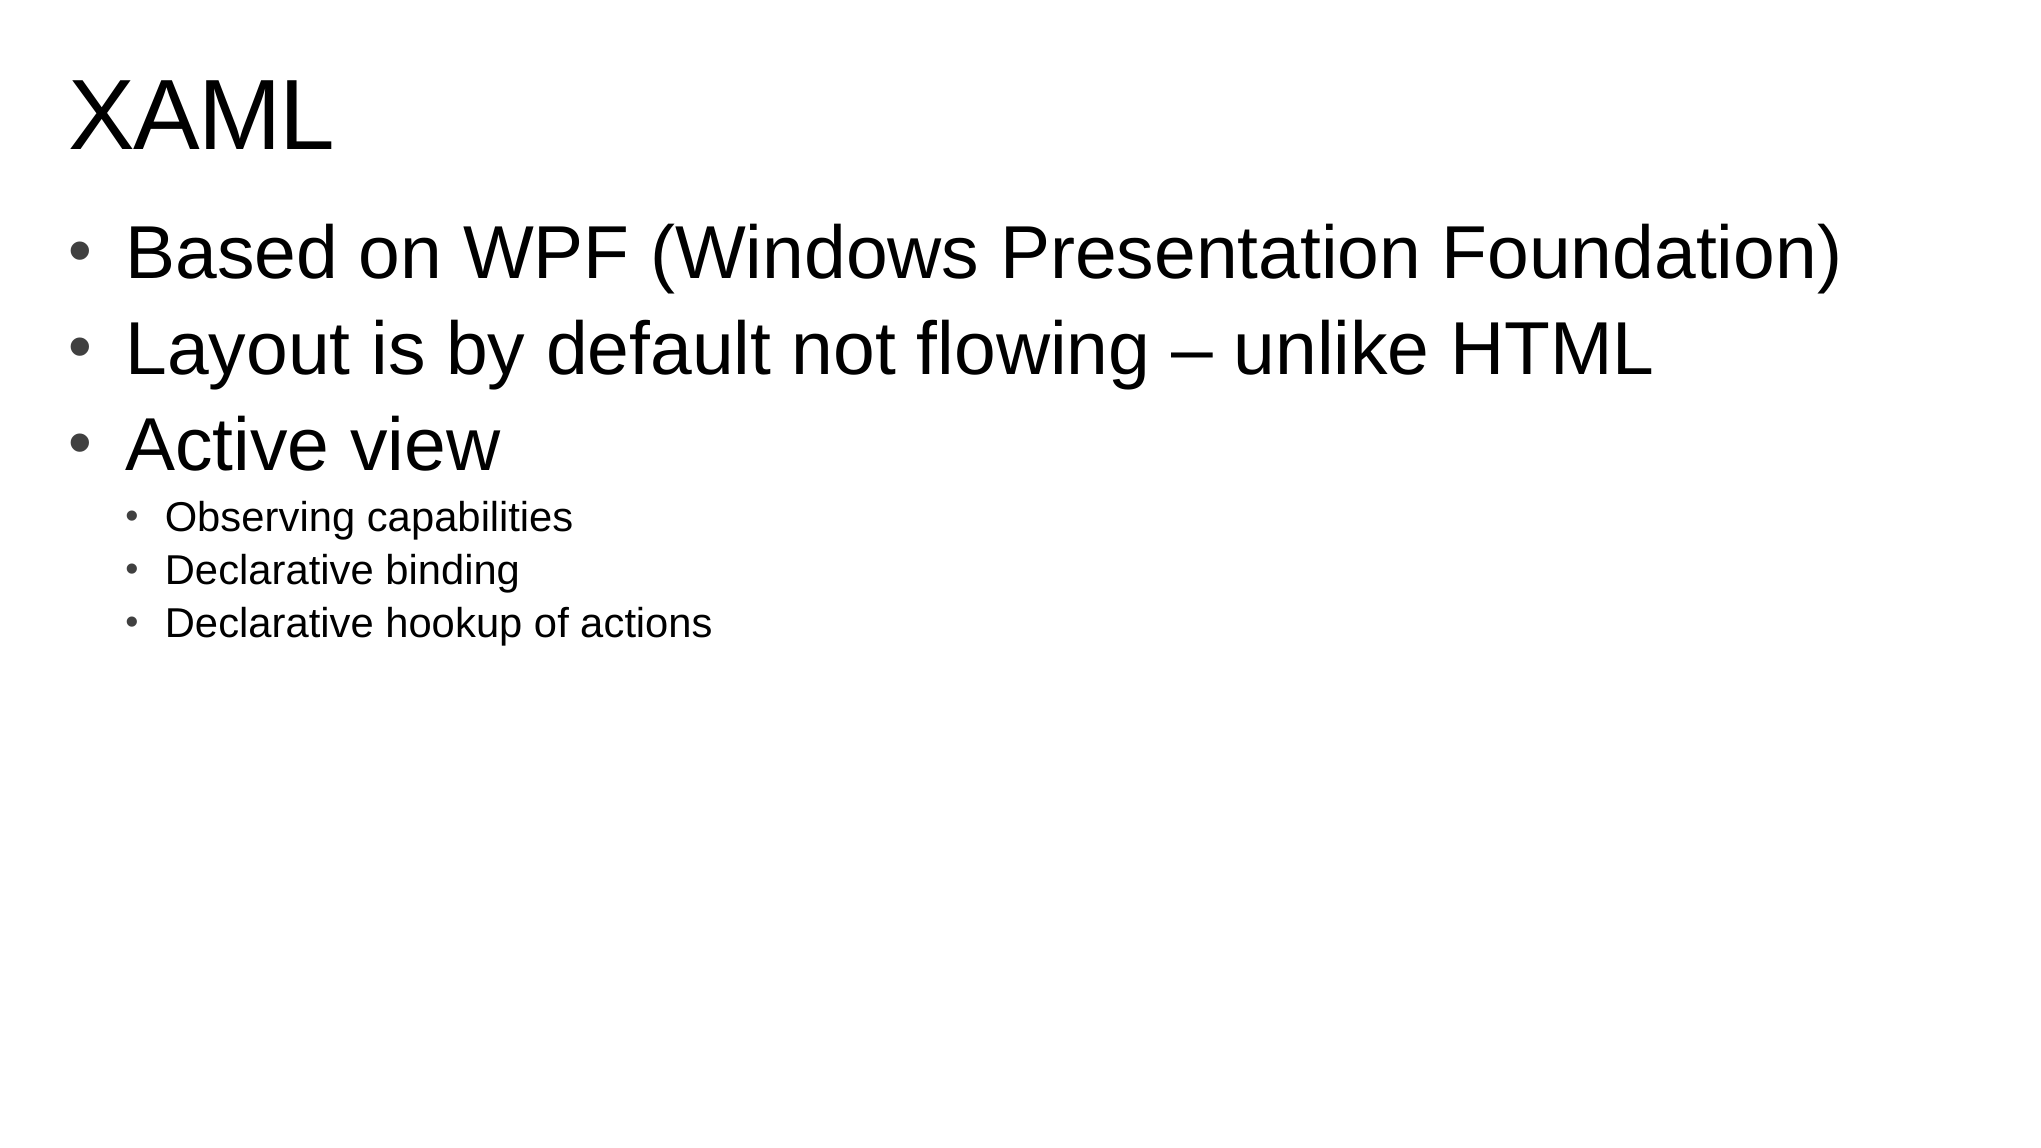

# XAML
Based on WPF (Windows Presentation Foundation)
Layout is by default not flowing – unlike HTML
Active view
Observing capabilities
Declarative binding
Declarative hookup of actions